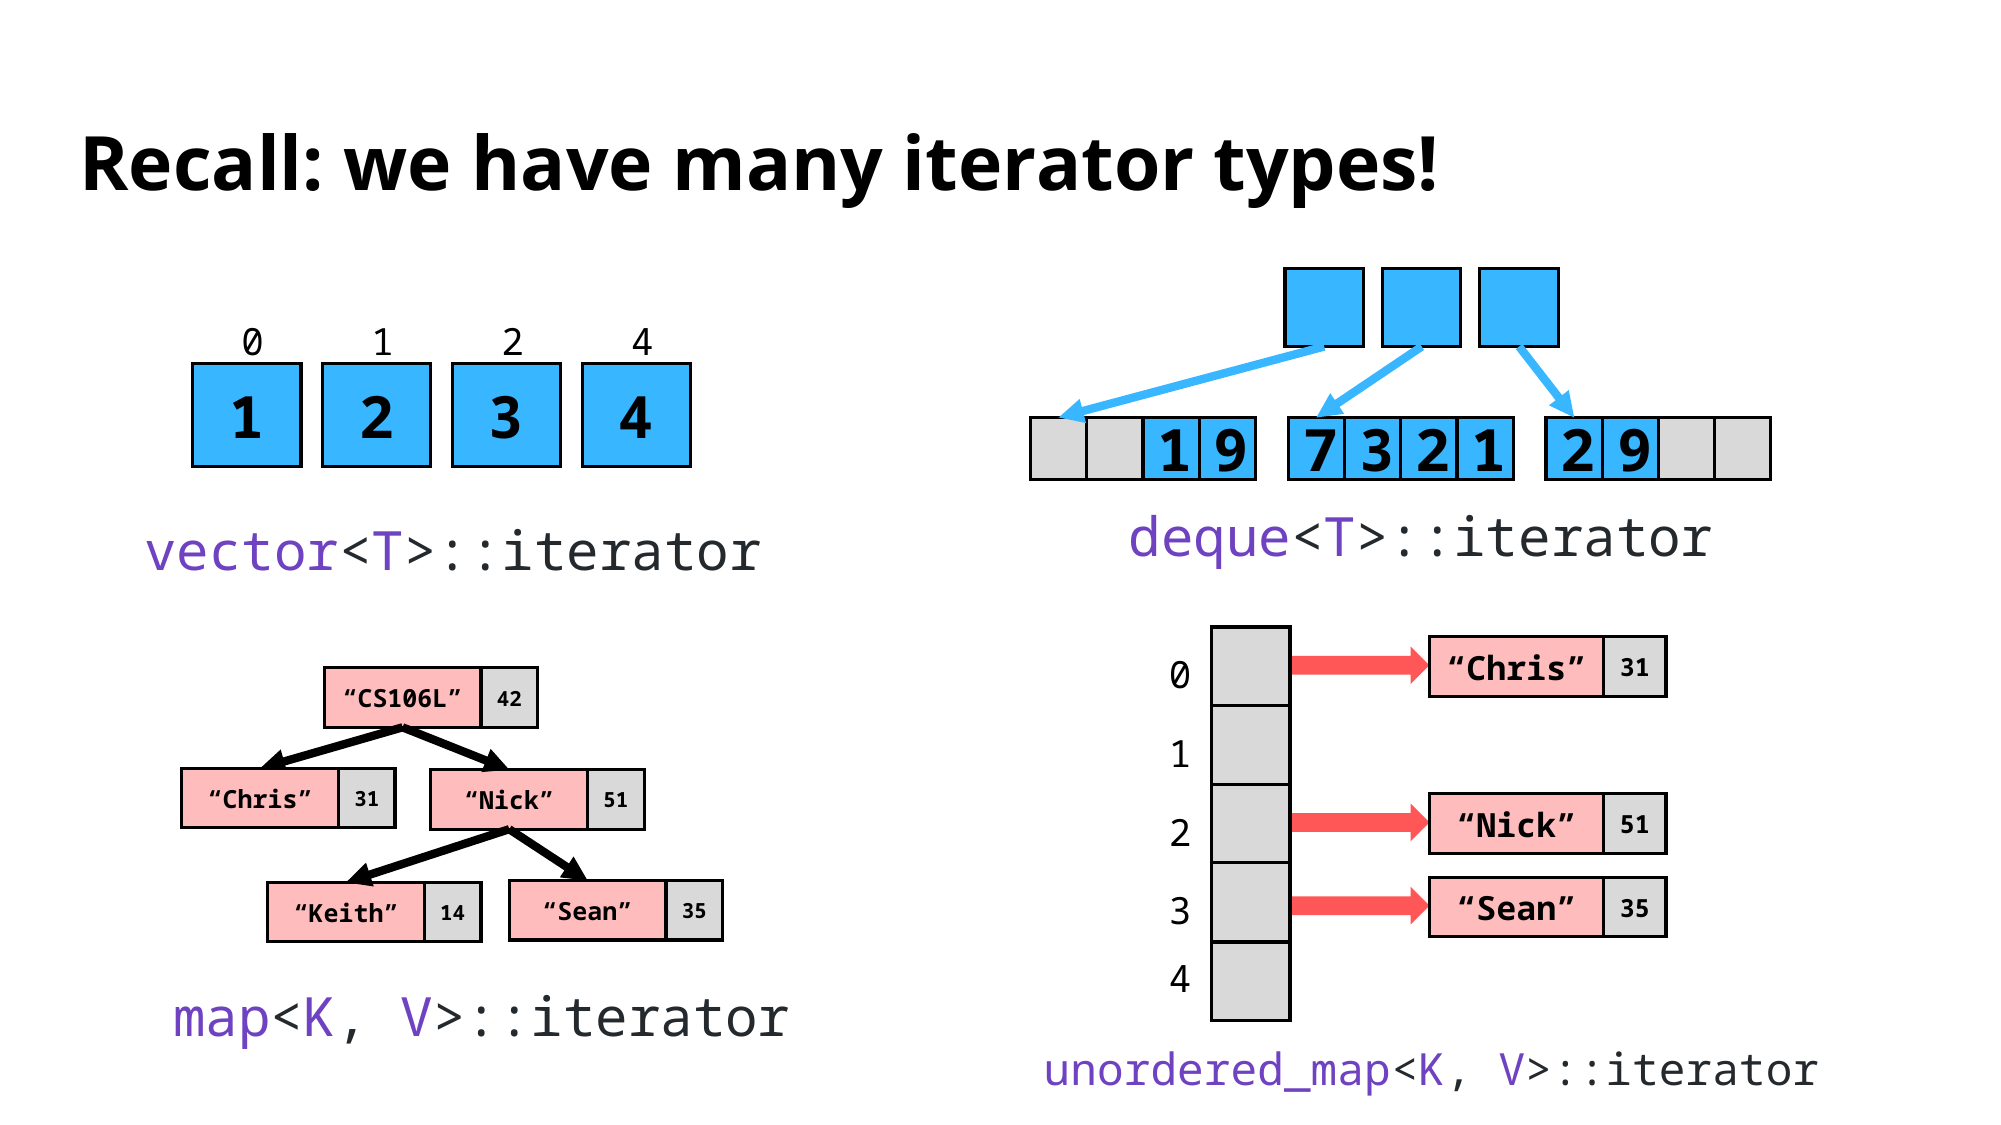

# Recall: we have many iterator types!

1
9
7
3
2
1
2
9

0
1
2
4
1
2
3

4
deque<T>::iterator
vector<T>::iterator

0
“Chris”
31

1

2
“Nick”
51

3
“Sean”
35

4
“CS106L”
42
“Chris”
31
“Nick”
51
“Sean”
35
“Keith”
14
map<K, V>::iterator
unordered_map<K, V>::iterator